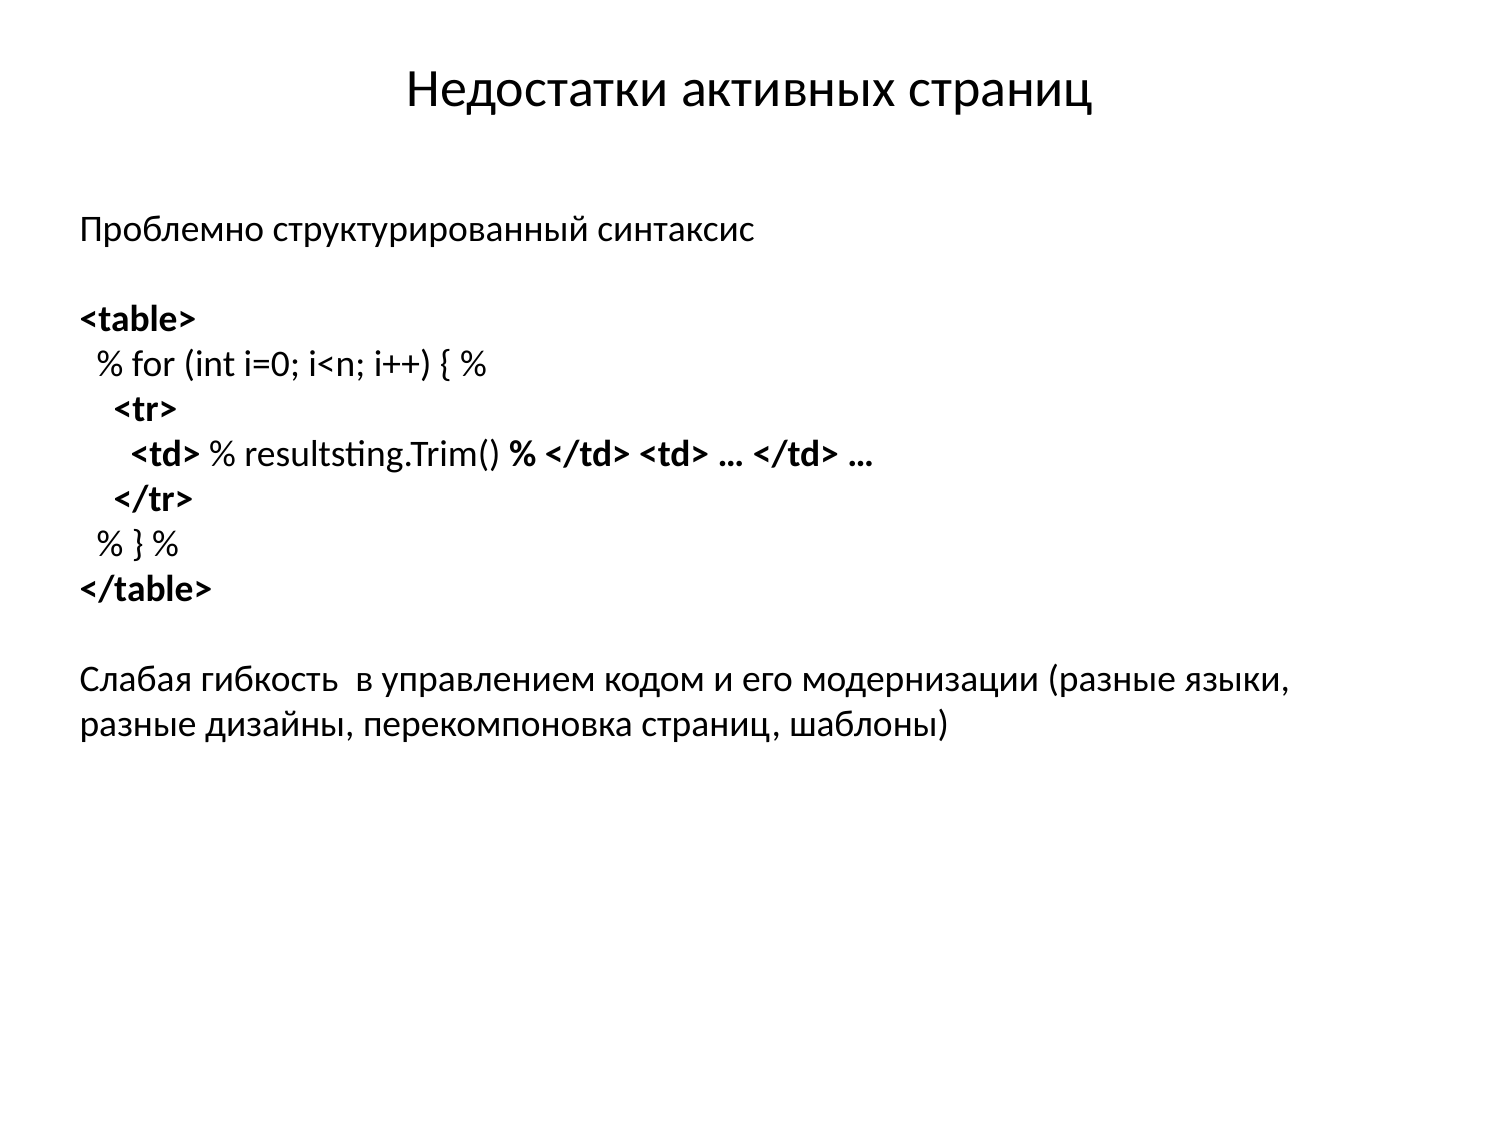

# Недостатки активных страниц
Проблемно структурированный синтаксис

<table>
  % for (int i=0; i<n; i++) { %
    <tr>
      <td> % resultsting.Trim() % </td> <td> … </td> …
    </tr>
  % } %
</table>

Слабая гибкость  в управлением кодом и его модернизации (разные языки, разные дизайны, перекомпоновка страниц, шаблоны)